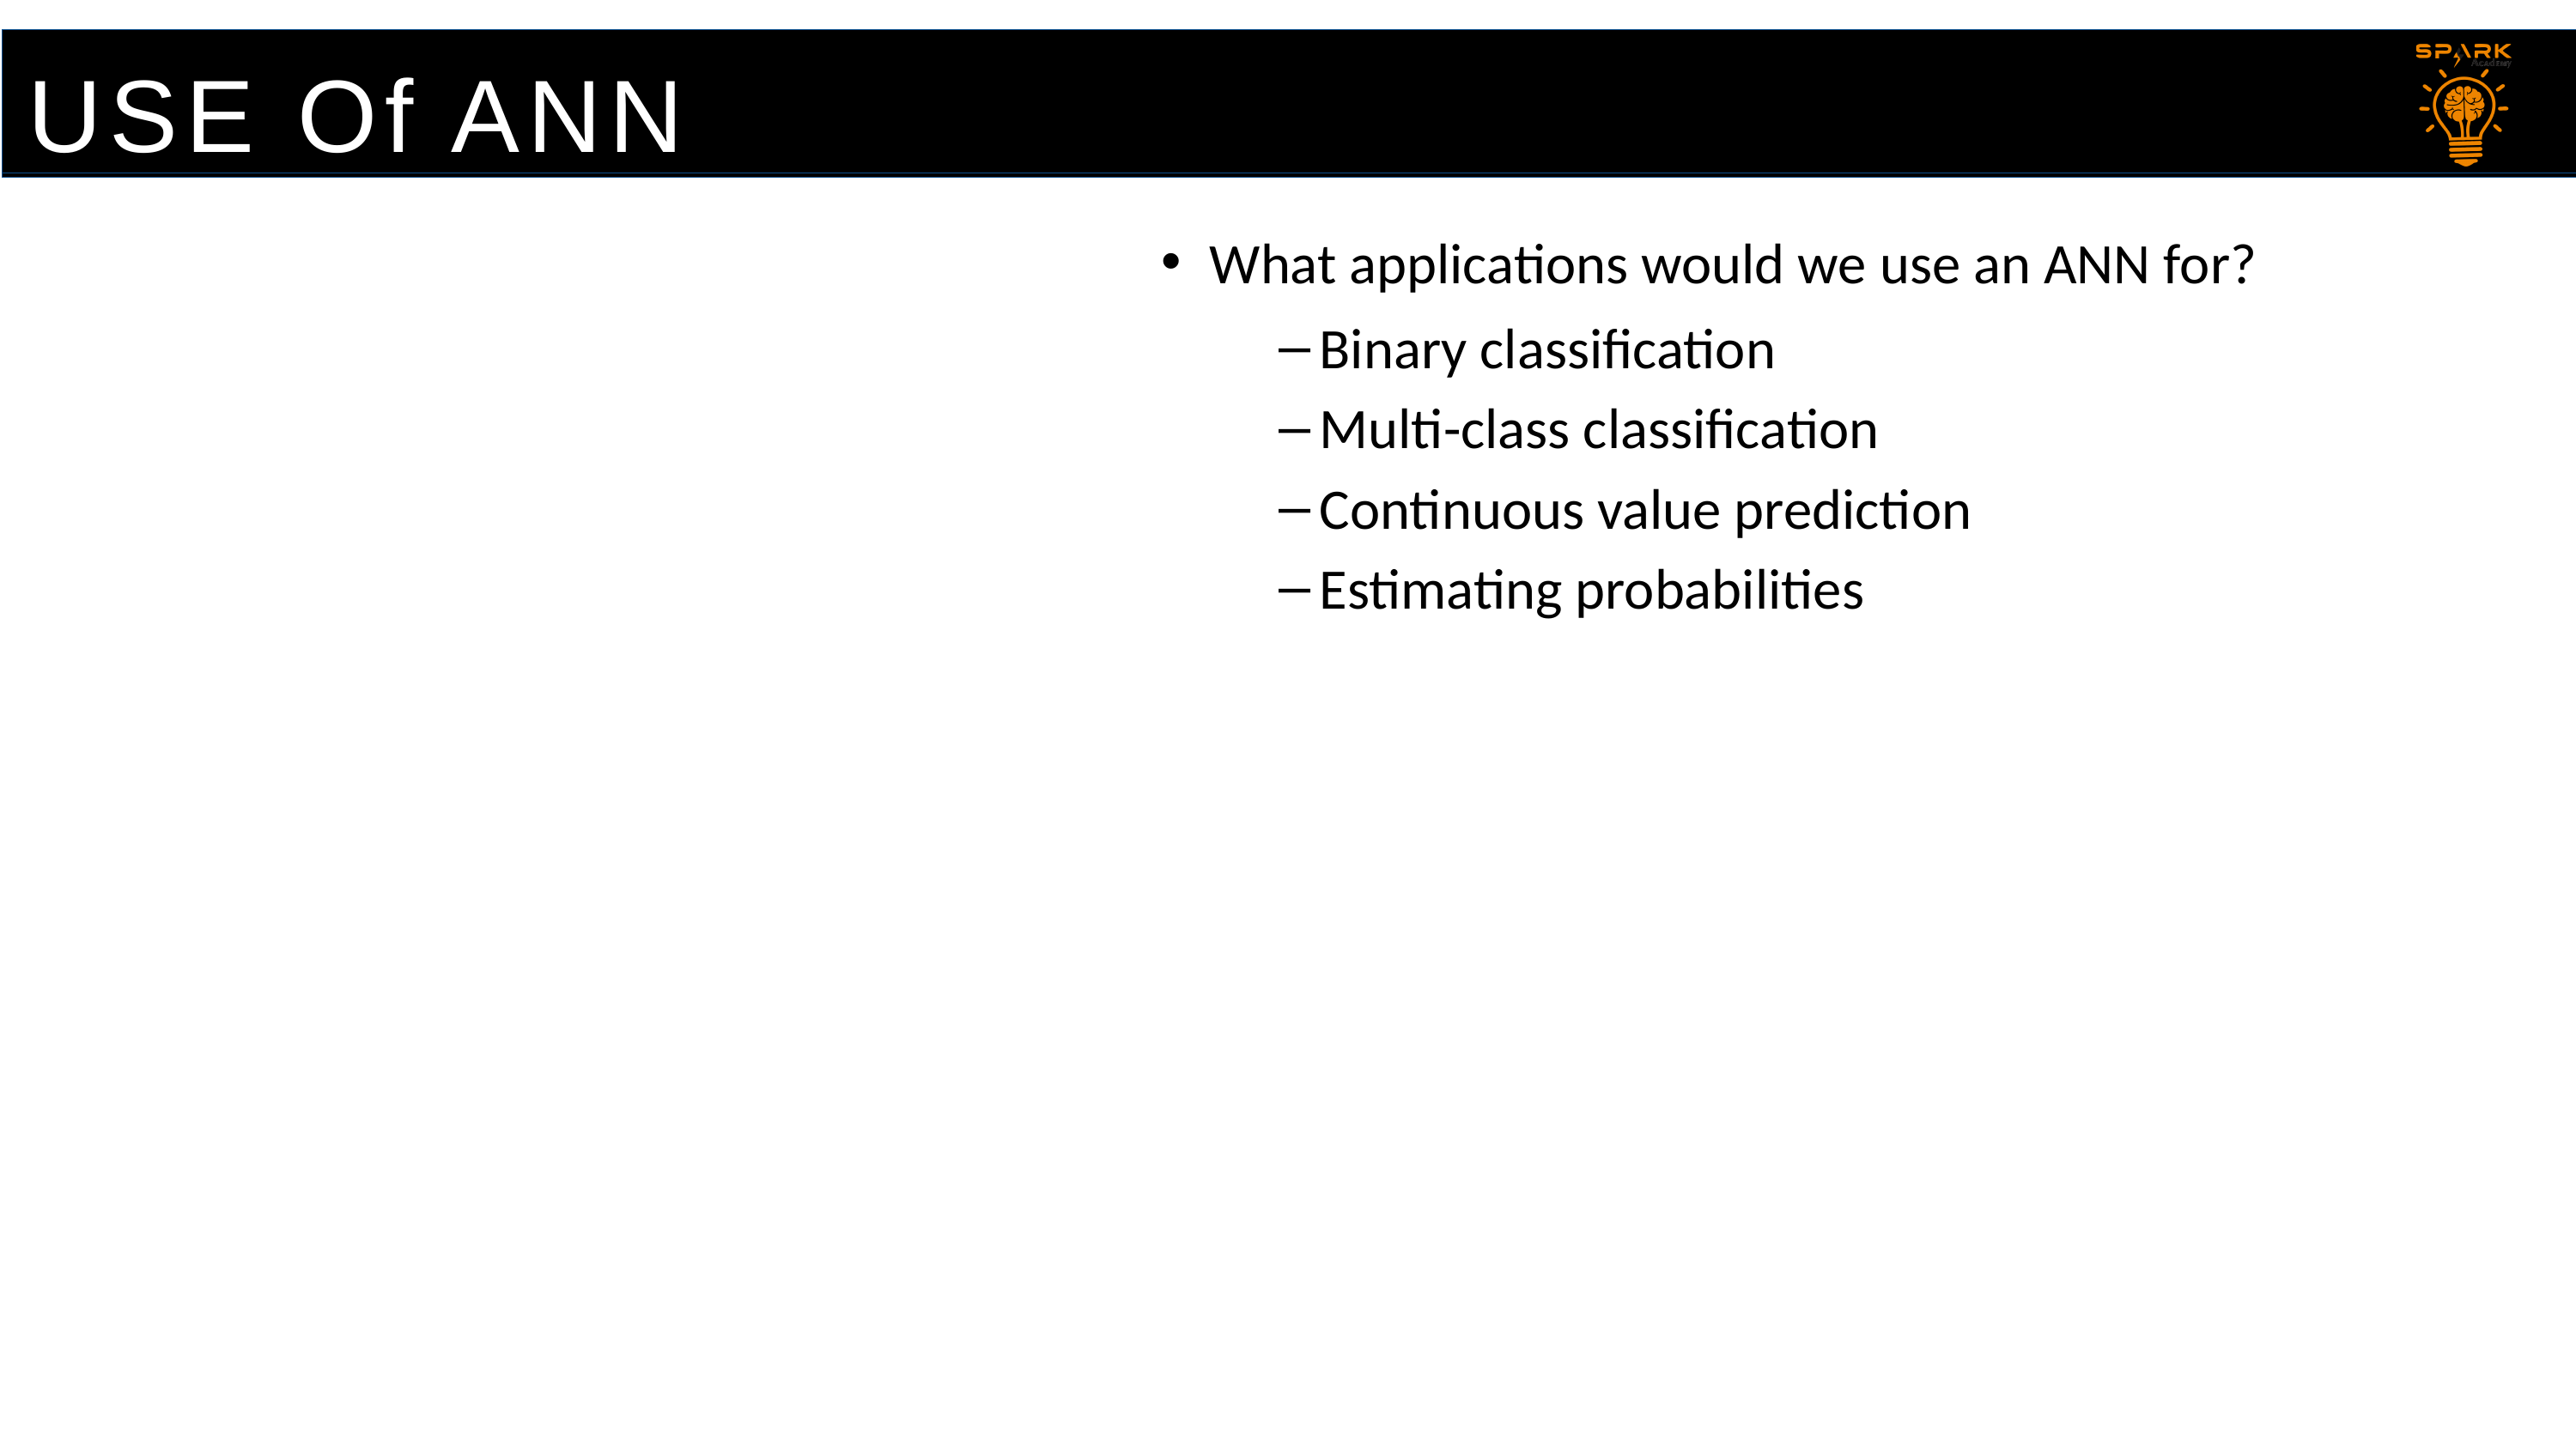

USE Of ANN

What applications would we use an ANN for?
Binary classification
Multi-class classification
Continuous value prediction
Estimating probabilities